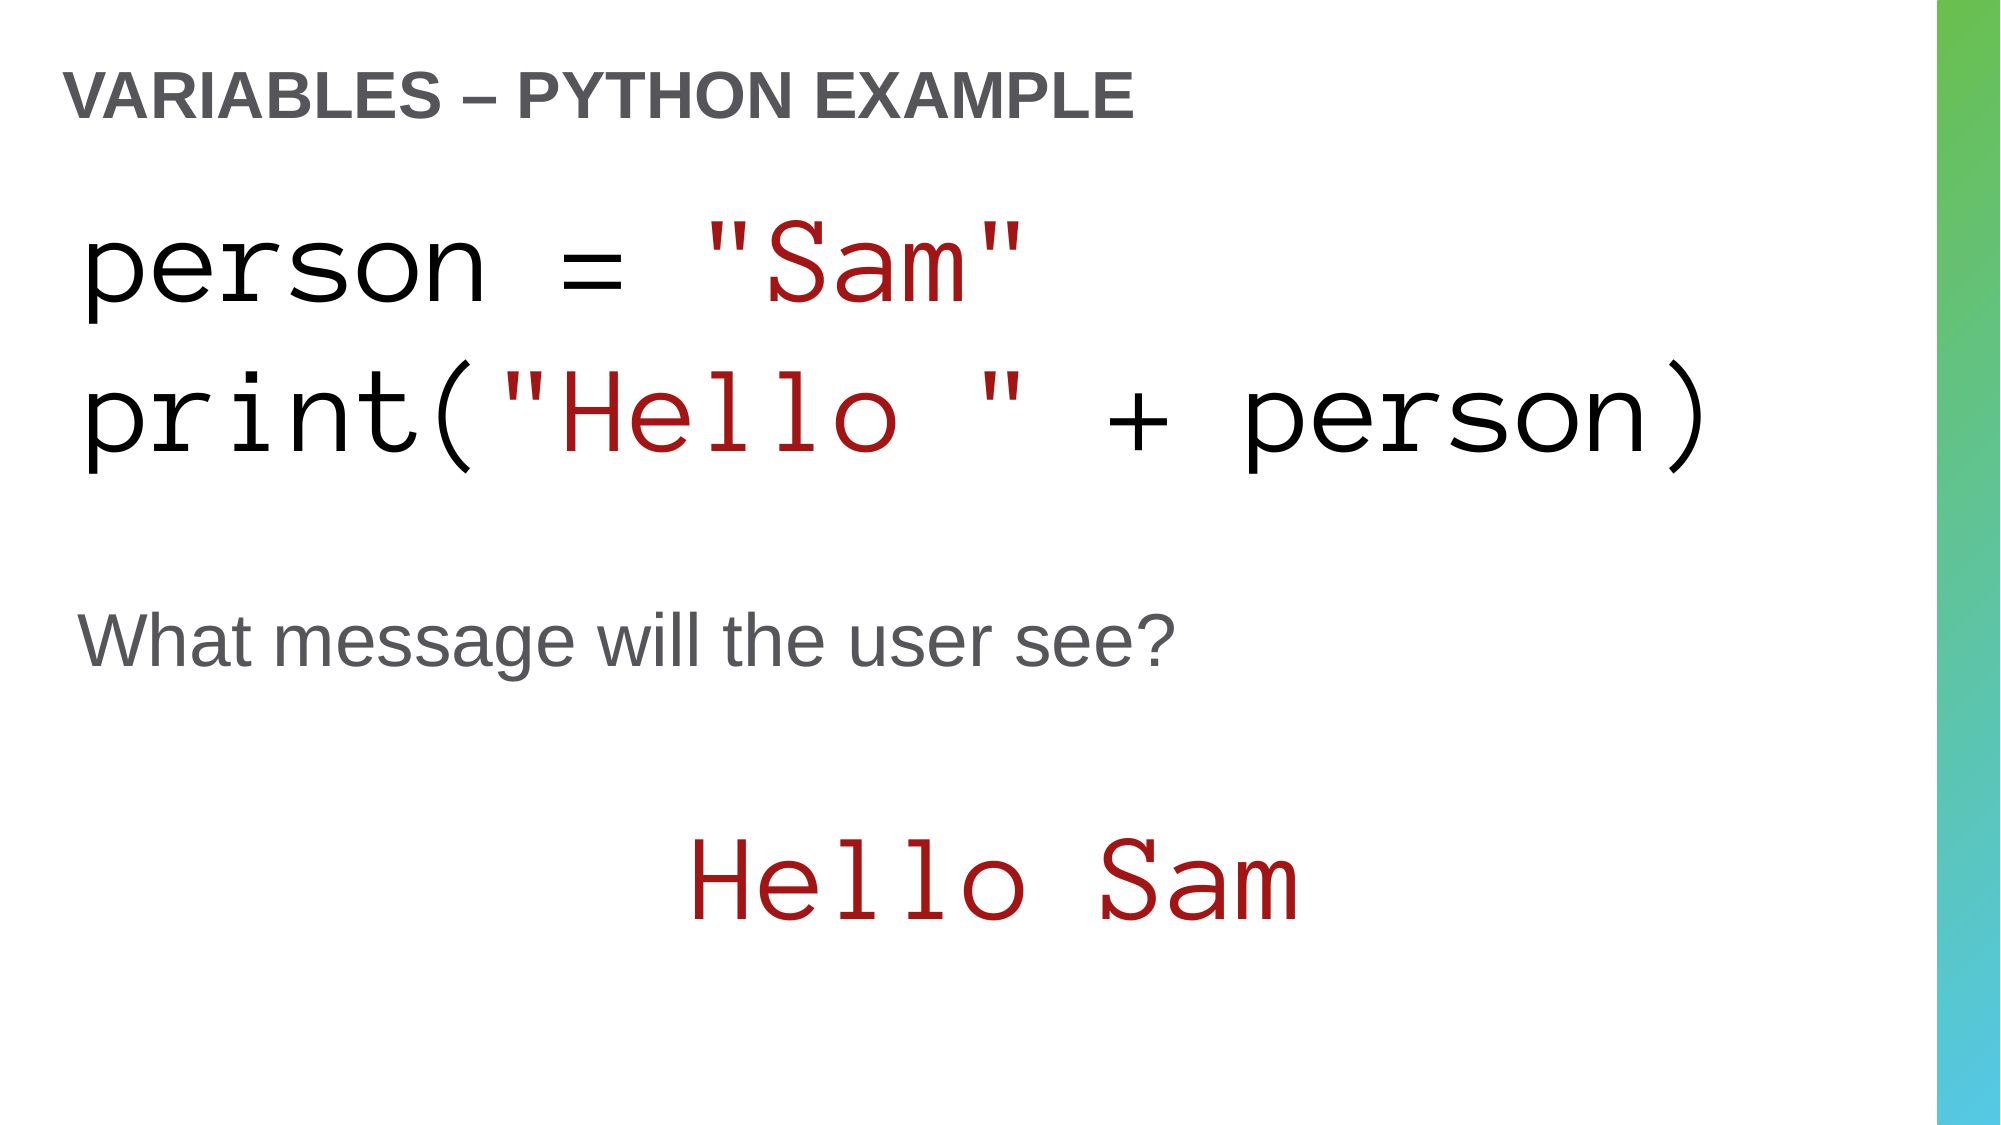

# Variables – Python Example
person = "Sam"
print("Hello " + person)
What message will the user see?
Hello Sam